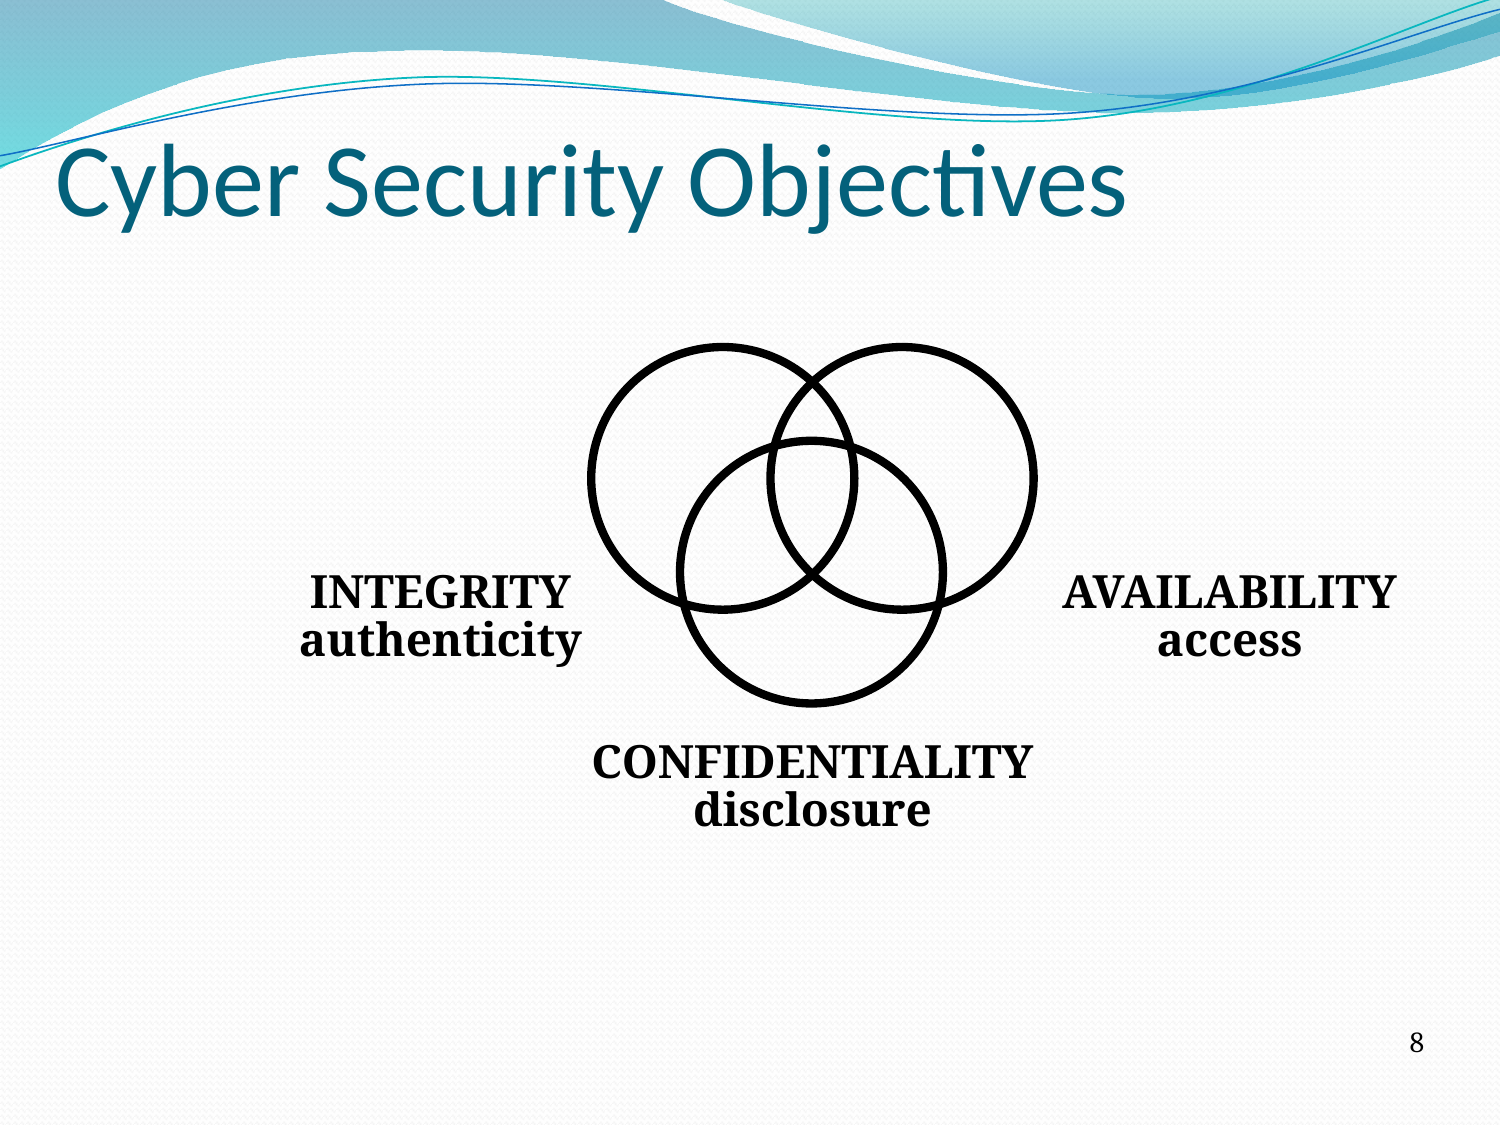

# Cyber Security Objectives

INTEGRITY
authenticity
AVAILABILITY
access
CONFIDENTIALITY
disclosure
8